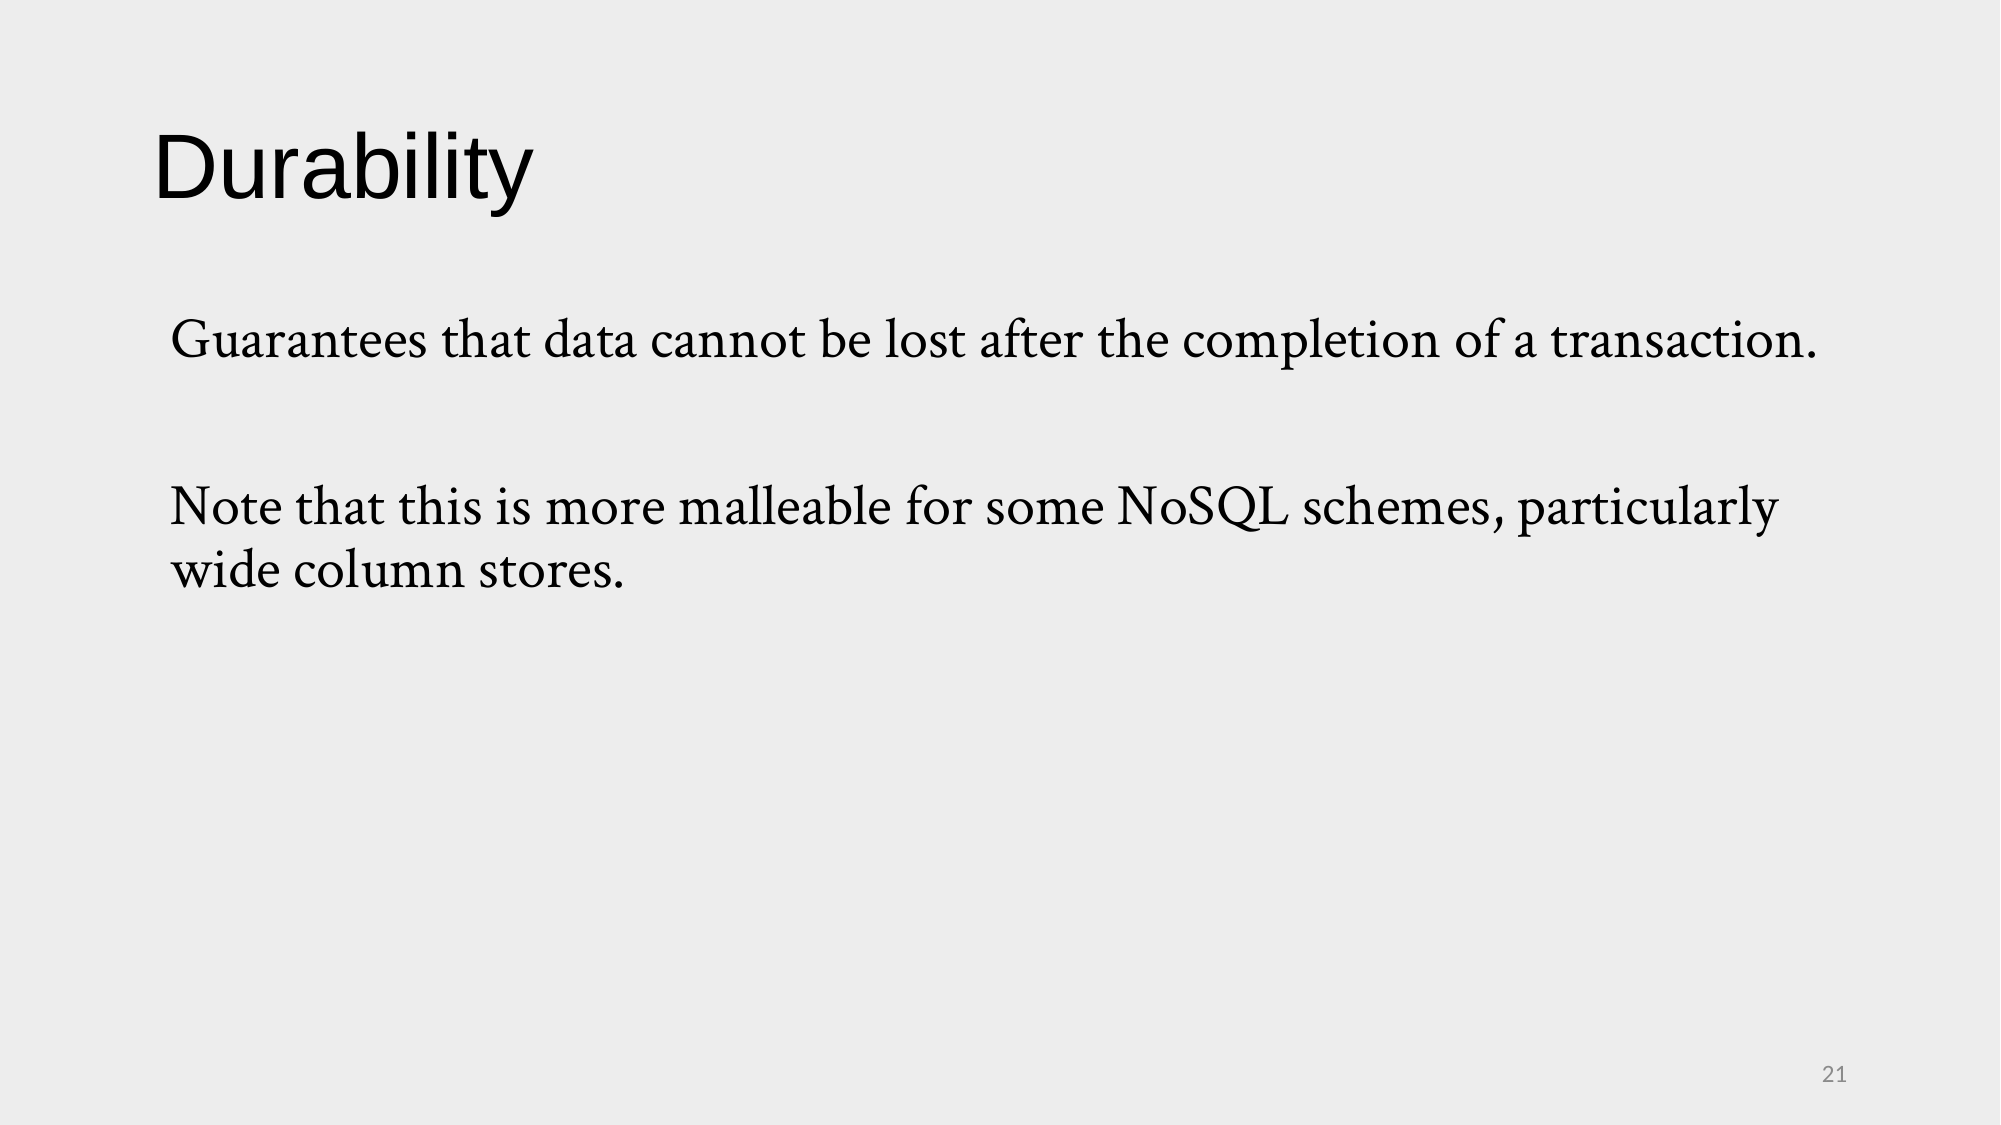

# Durability
Guarantees that data cannot be lost after the completion of a transaction.

Note that this is more malleable for some NoSQL schemes, particularly wide column stores.
21